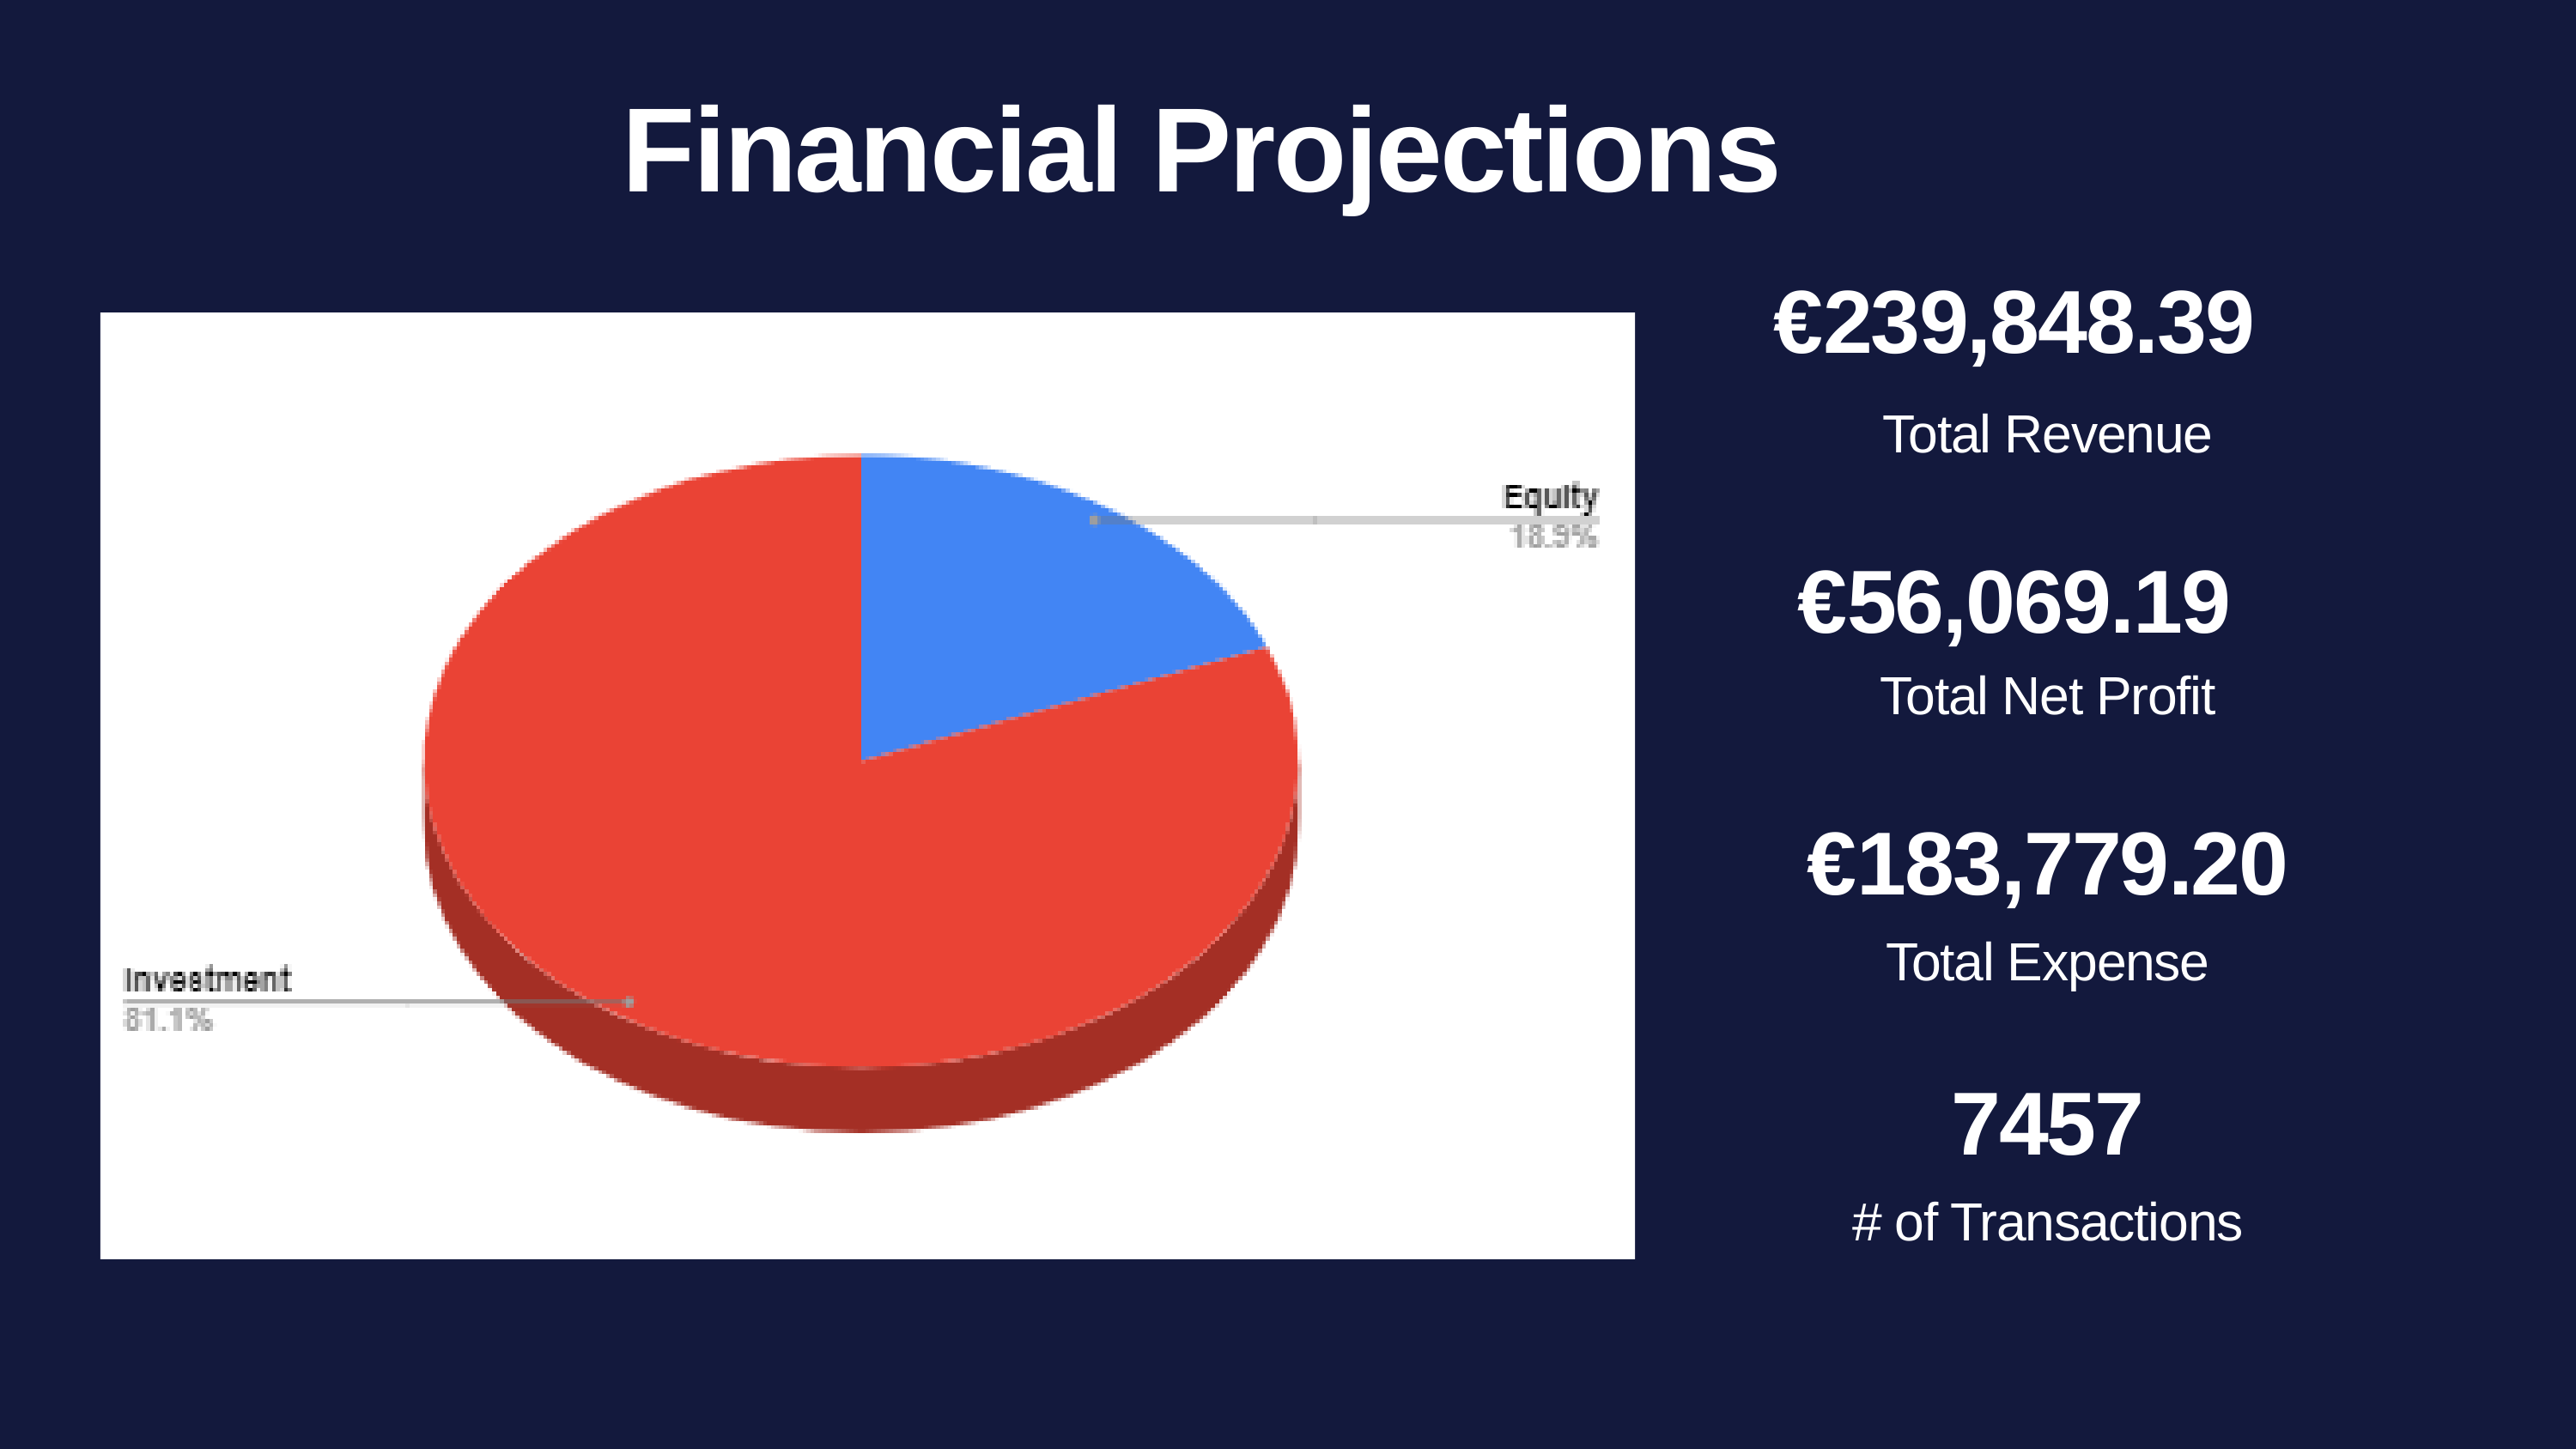

Financial Projections
€239,848.39

Total Revenue
€56,069.19
Total Net Profit
€183,779.20
Total Expense
7457
# of Transactions